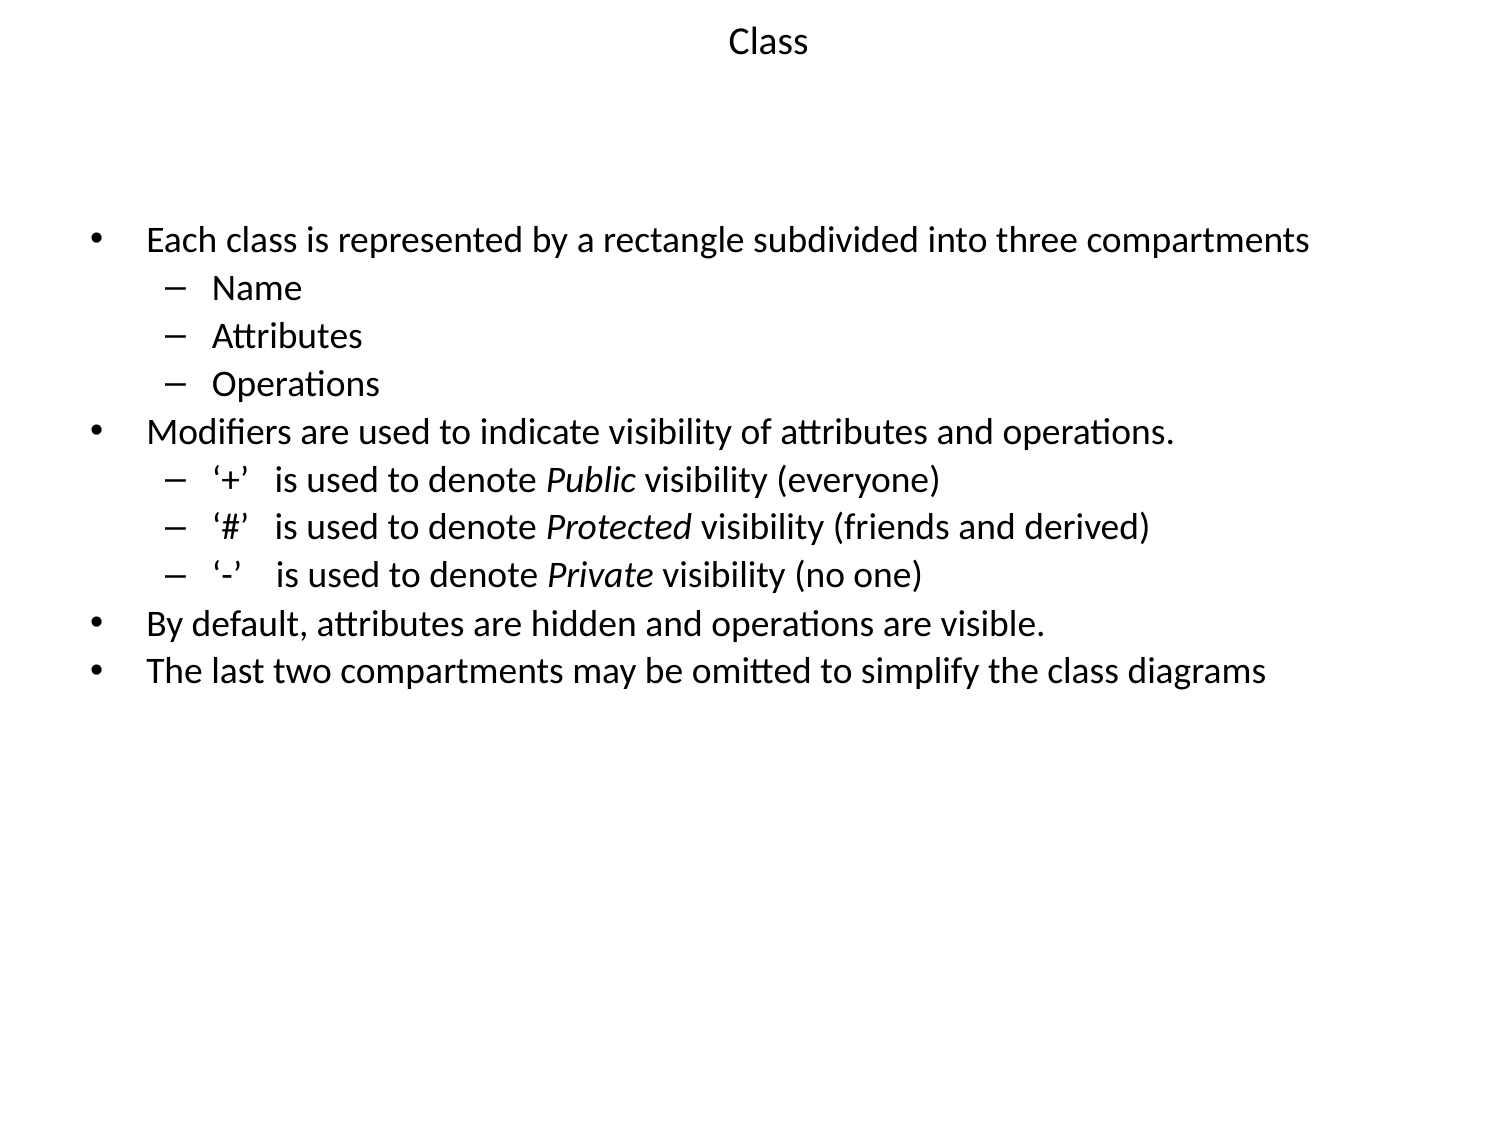

# Class
Each class is represented by a rectangle subdivided into three compartments
Name
Attributes
Operations
Modifiers are used to indicate visibility of attributes and operations.
‘+’   is used to denote Public visibility (everyone)
‘#’   is used to denote Protected visibility (friends and derived)
‘-’    is used to denote Private visibility (no one)
By default, attributes are hidden and operations are visible.
The last two compartments may be omitted to simplify the class diagrams